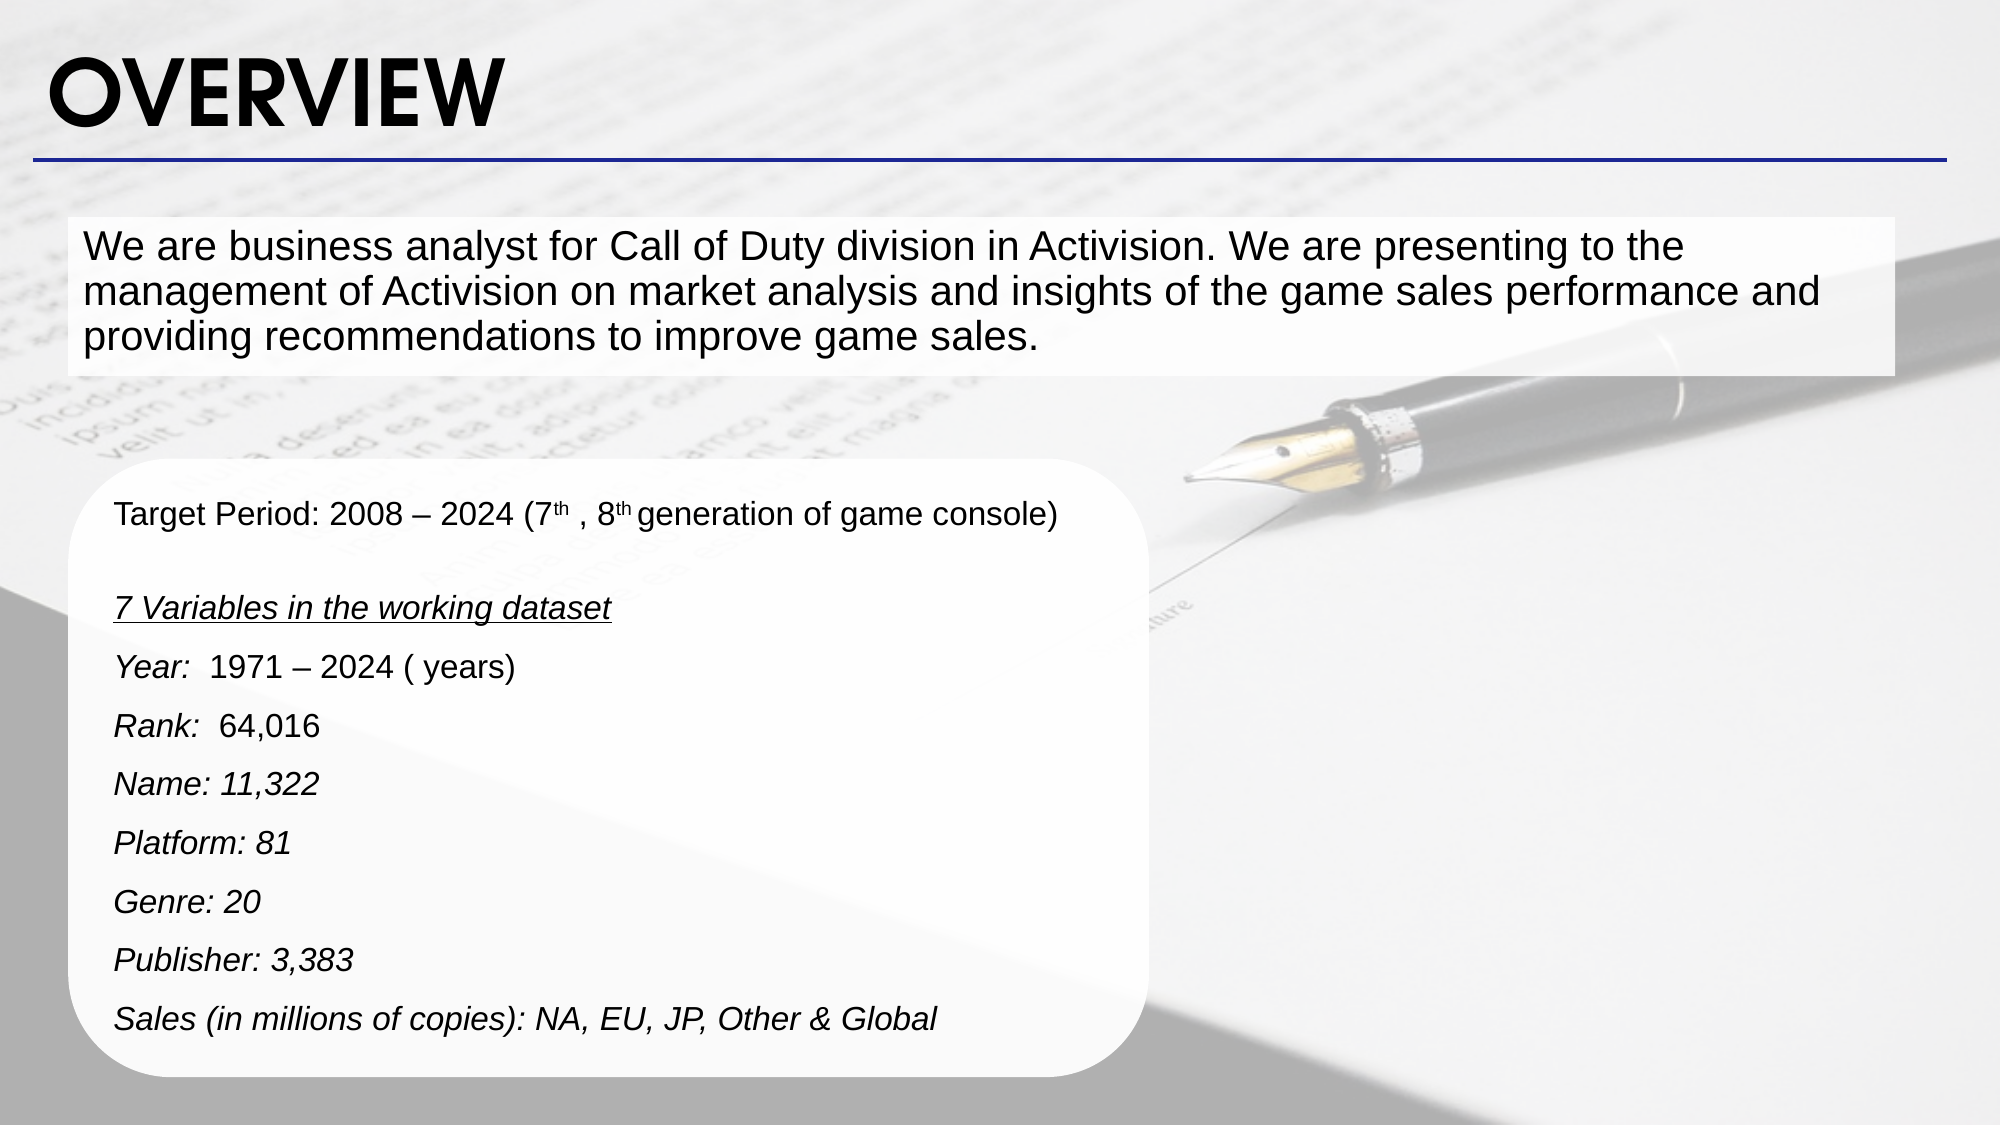

OVERVIEW
We are business analyst for Call of Duty division in Activision. We are presenting to the management of Activision on market analysis and insights of the game sales performance and providing recommendations to improve game sales.

Target Period: 2008 – 2024 (7th , 8th generation of game console)
7 Variables in the working dataset
Year:  1971 – 2024 ( years)
Rank:  64,016
Name: 11,322
Platform: 81
Genre: 20
Publisher: 3,383
Sales (in millions of copies): NA, EU, JP, Other & Global
Citations:
https://www.pwc.com/gx/en/industries/tmt/media/outlook/insights-and-perspectives.html
https://www.ey.com/en_us/insights/media-entertainment/what-s-possible-for-the-gaming-industry-in-the-next-dimension
https://www.theesa.com/wp-content/uploads/2024/05/Essential-Facts-2024-FINAL.pdf
https://www.theesa.com/resources/essential-facts-about-the-us-video-game-industry/2023-2/